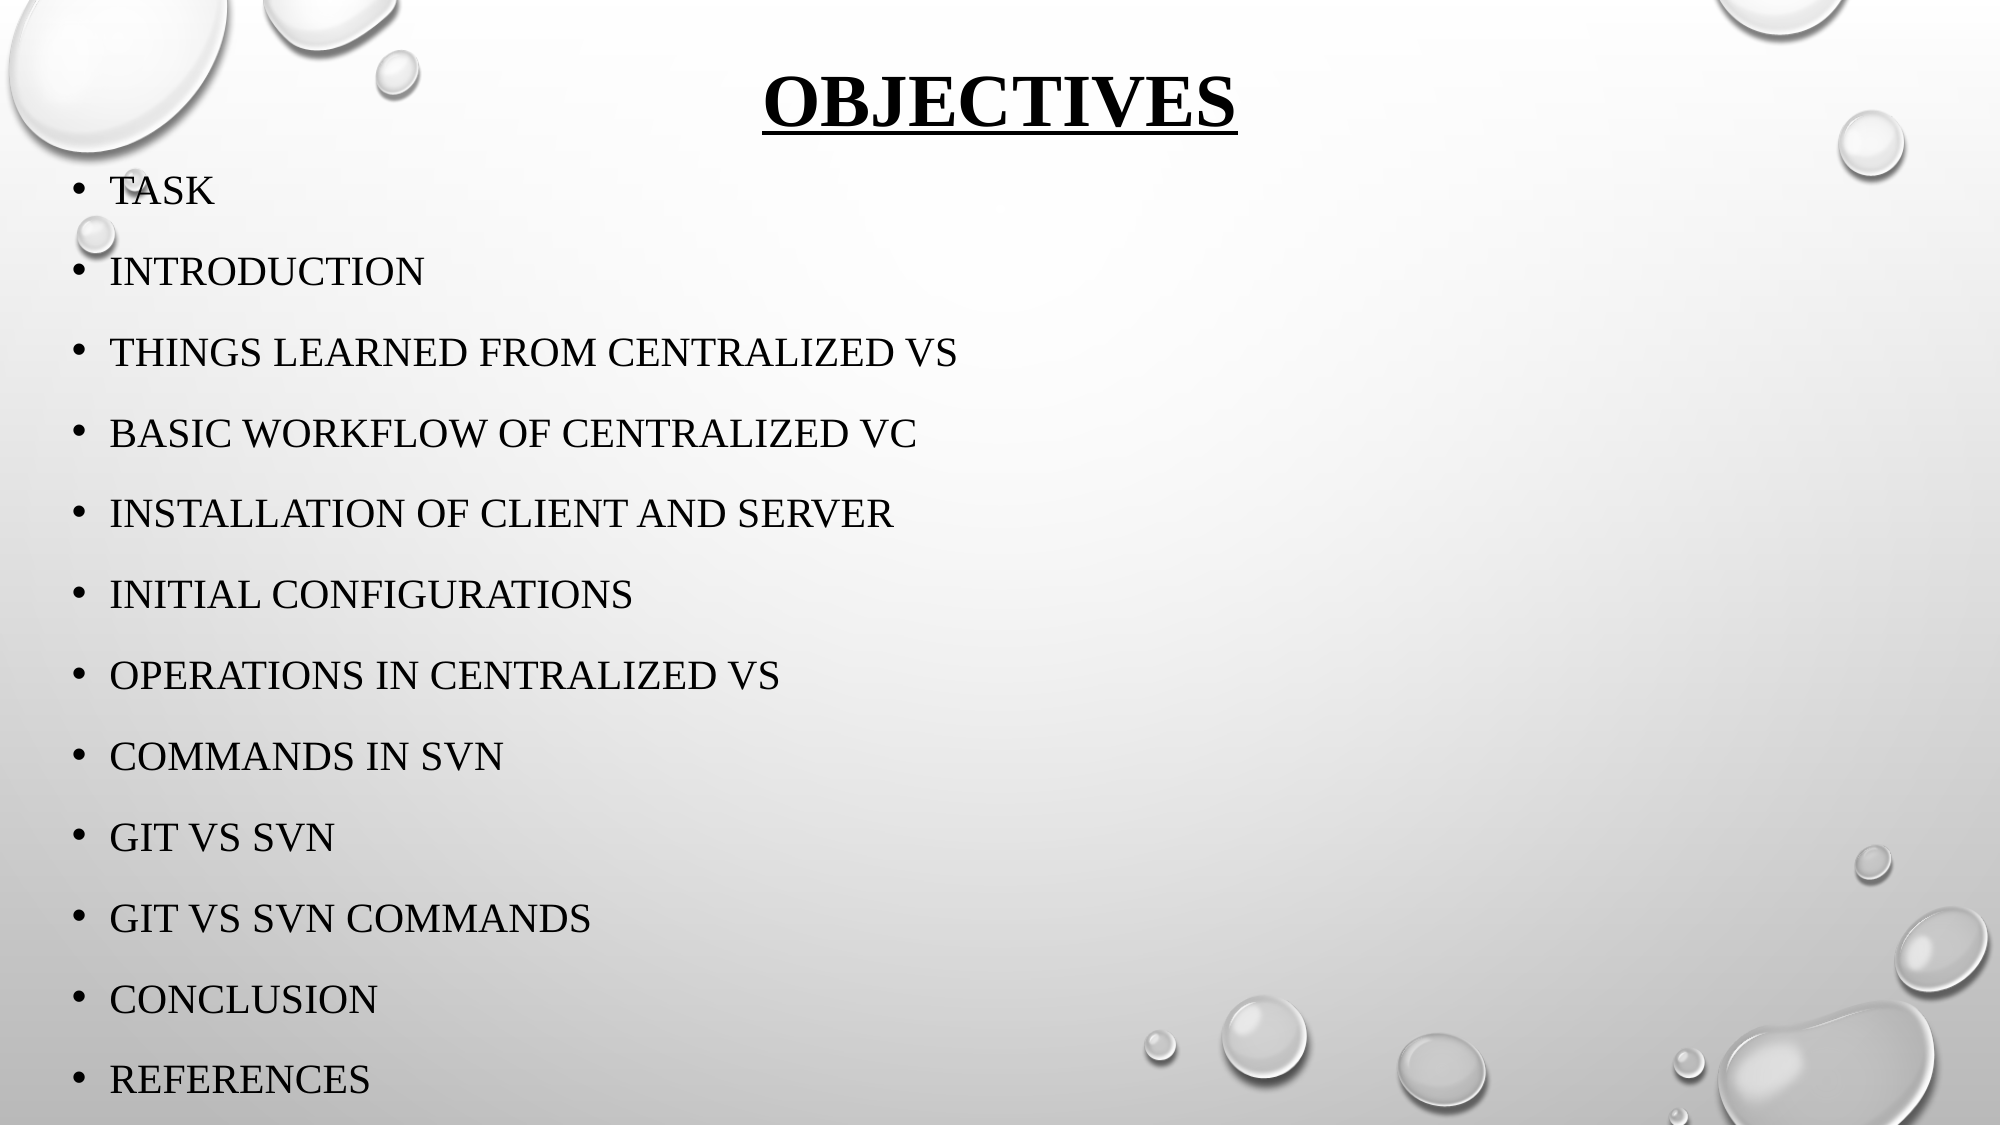

# objectives
Task
Introduction
Things learned from centralized vs
Basic workflow of centralized vc
Installation of client and server
Initial configurations
Operations in centralized vs
Commands in svn
Git vs svn
Git vs svn commands
Conclusion
references